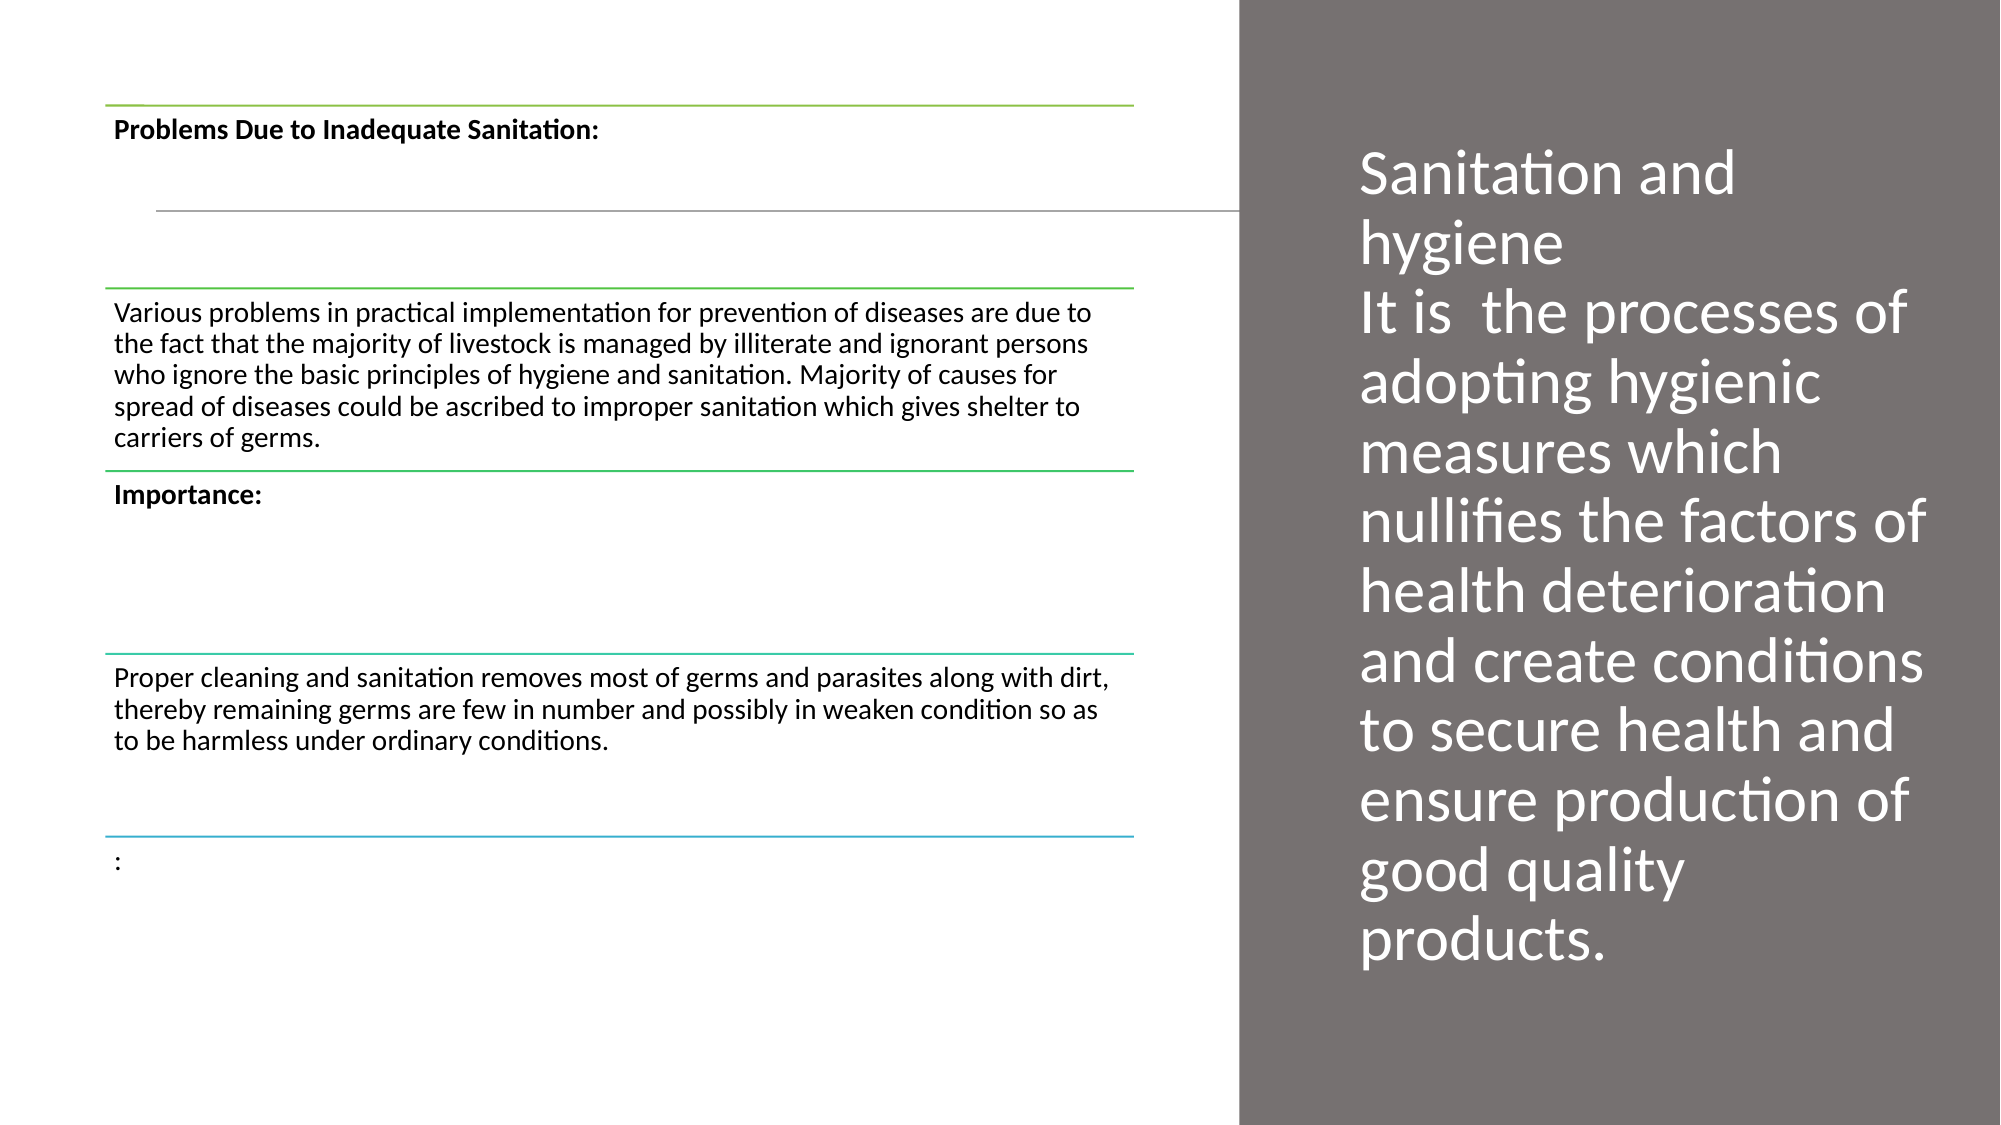

Problems Due to Inadequate Sanitation:
Various problems in practical implementation for prevention of diseases are due to the fact that the majority of livestock is managed by illiterate and ignorant persons who ignore the basic principles of hygiene and sanitation. Majority of causes for spread of diseases could be ascribed to improper sanitation which gives shelter to carriers of germs.
Importance:
Proper cleaning and sanitation removes most of germs and parasites along with dirt, thereby remaining germs are few in number and possibly in weaken condition so as to be harmless under ordinary conditions.
:
# Sanitation and hygiene It is  the processes of adopting hygienic measures which nullifies the factors of health deterioration and create conditions to secure health and ensure production of good quality products.